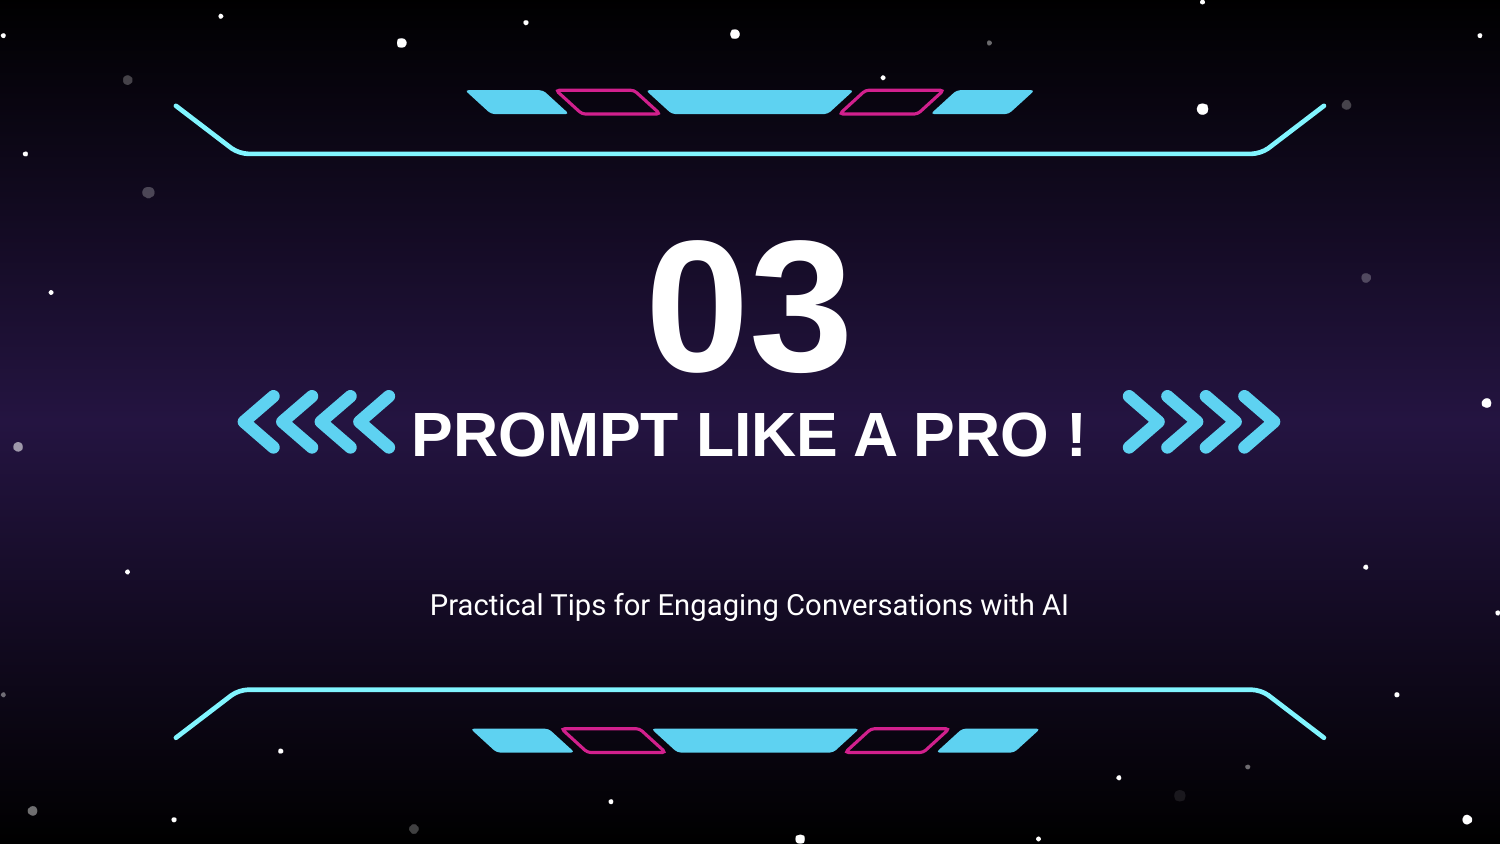

03
# PROMPT LIKE A PRO !

Practical Tips for Engaging Conversations with AI